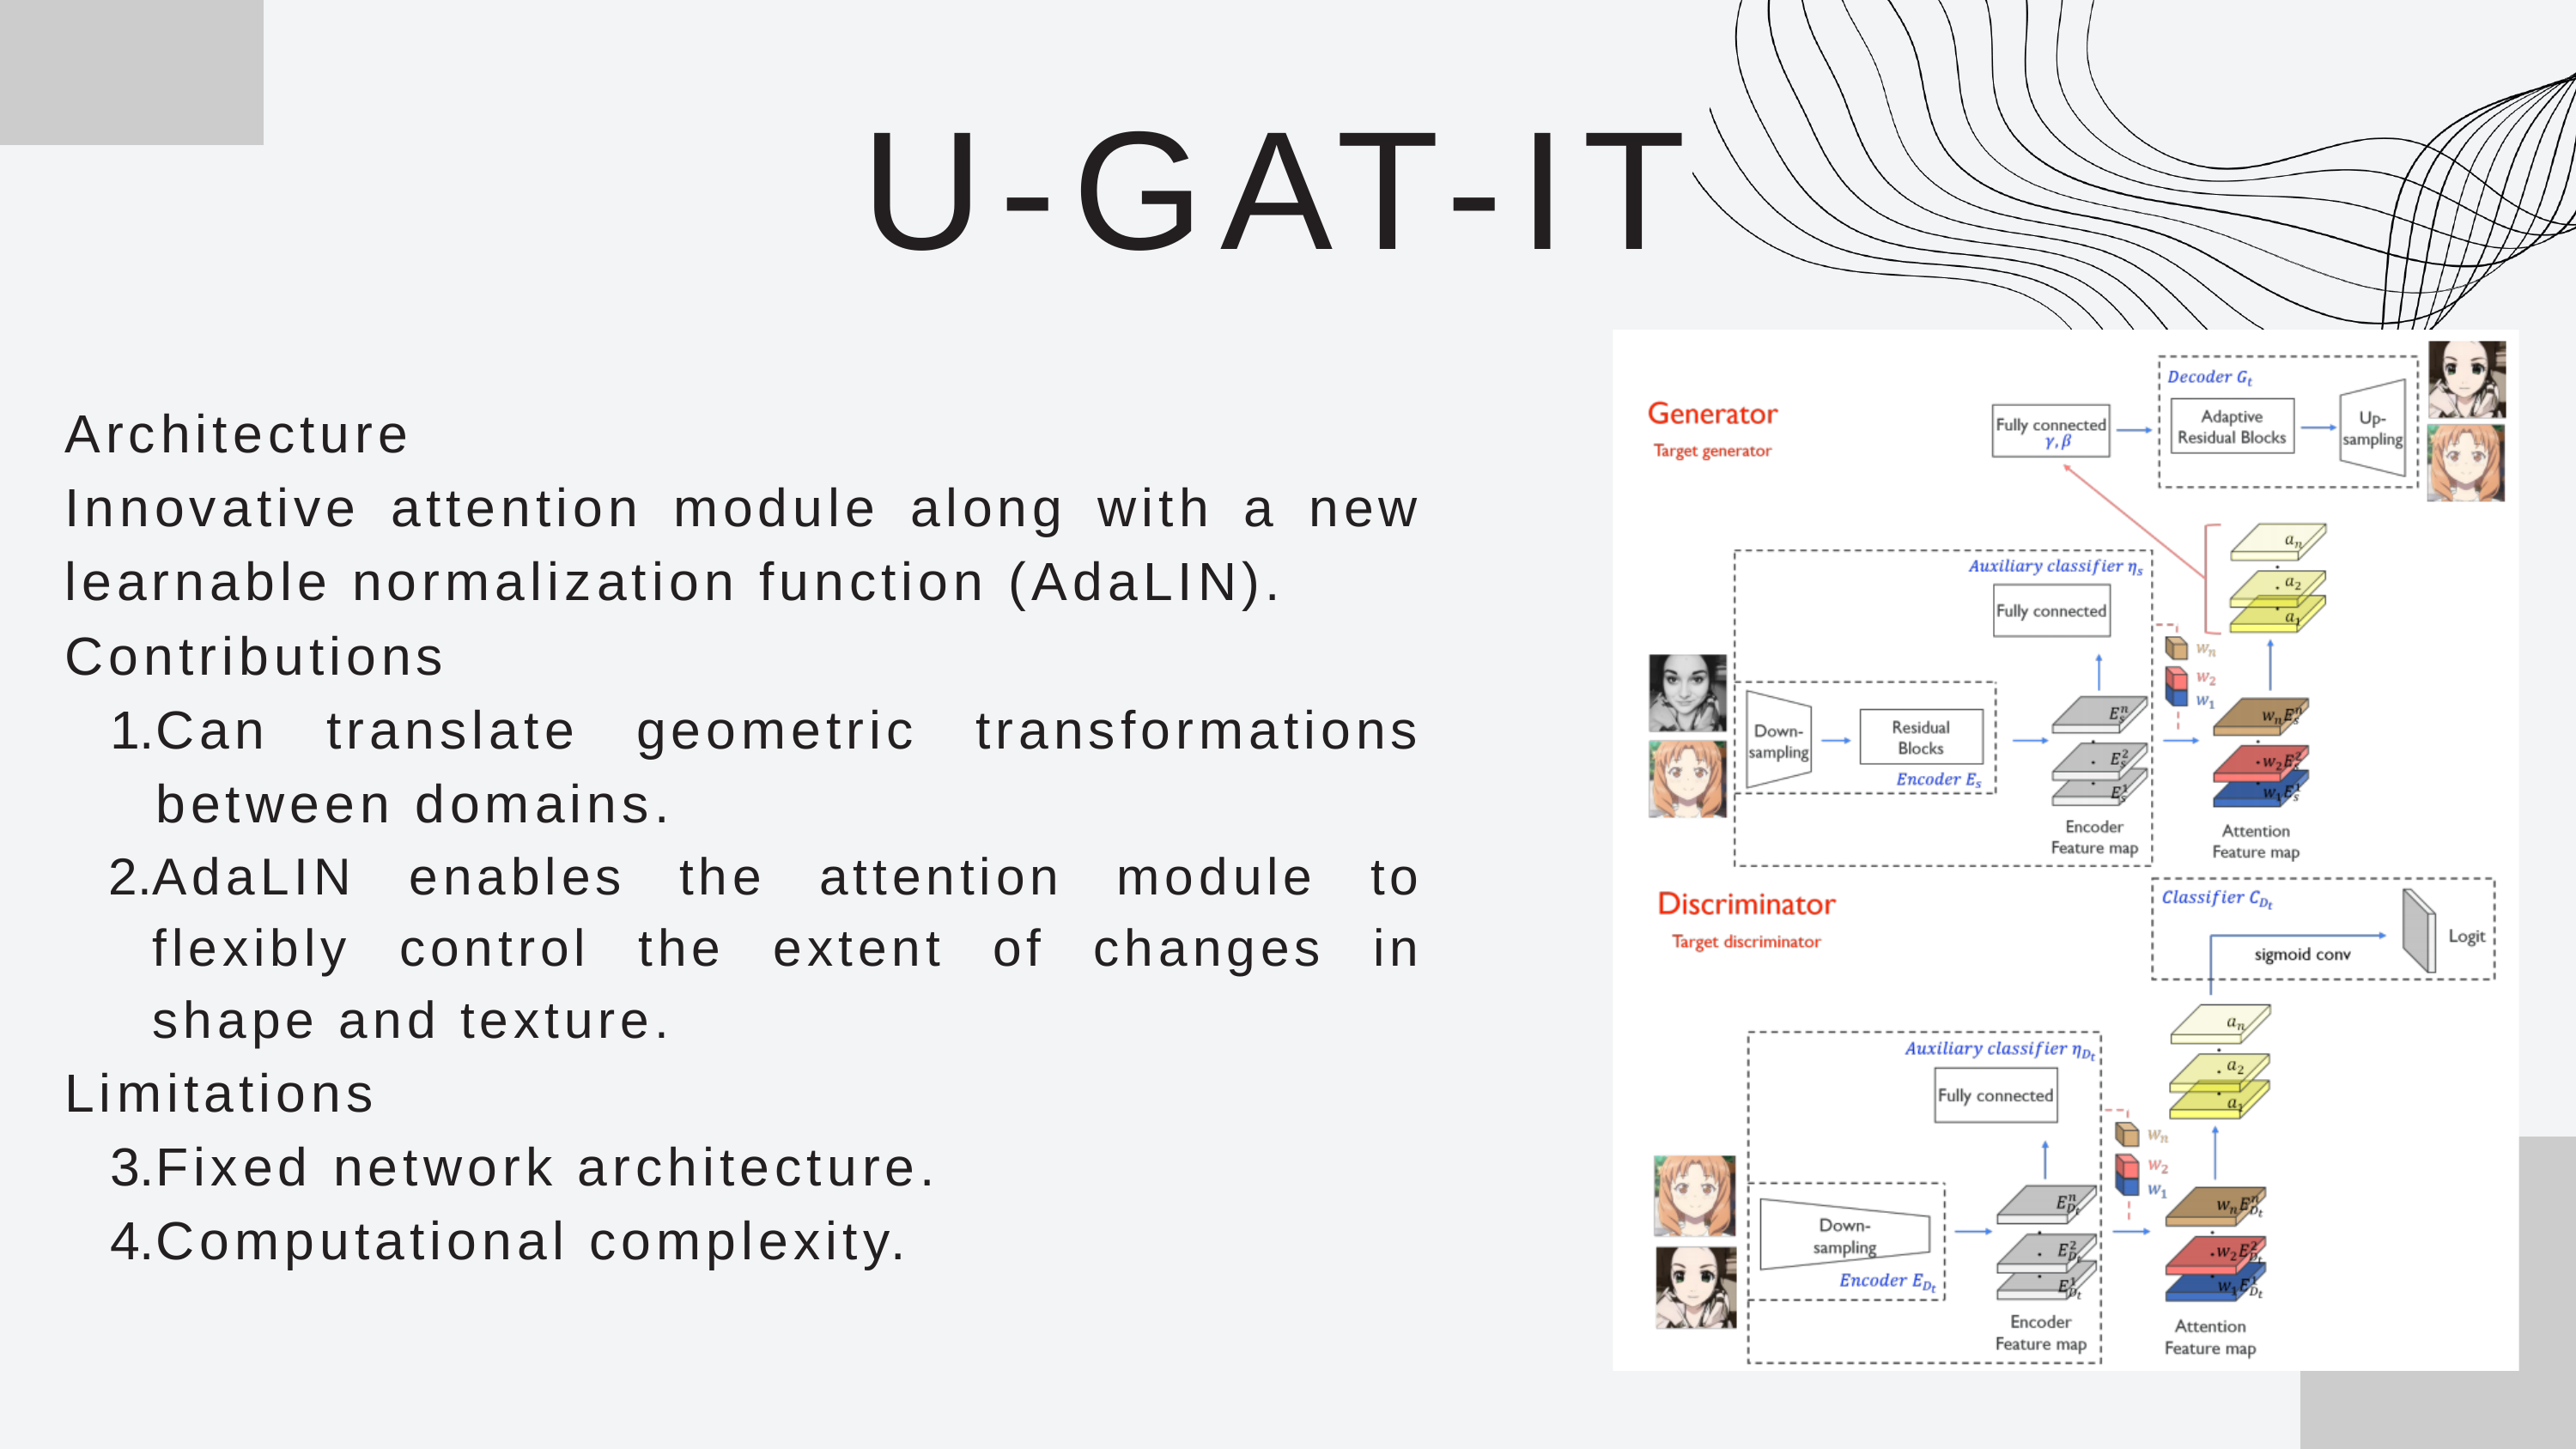

U-GAT-IT

Architecture
Innovative attention module along with a new learnable normalization function (AdaLIN).
Contributions
Can translate geometric transformations between domains.
AdaLIN enables the attention module to flexibly control the extent of changes in shape and texture.
Limitations
Fixed network architecture.
Computational complexity.